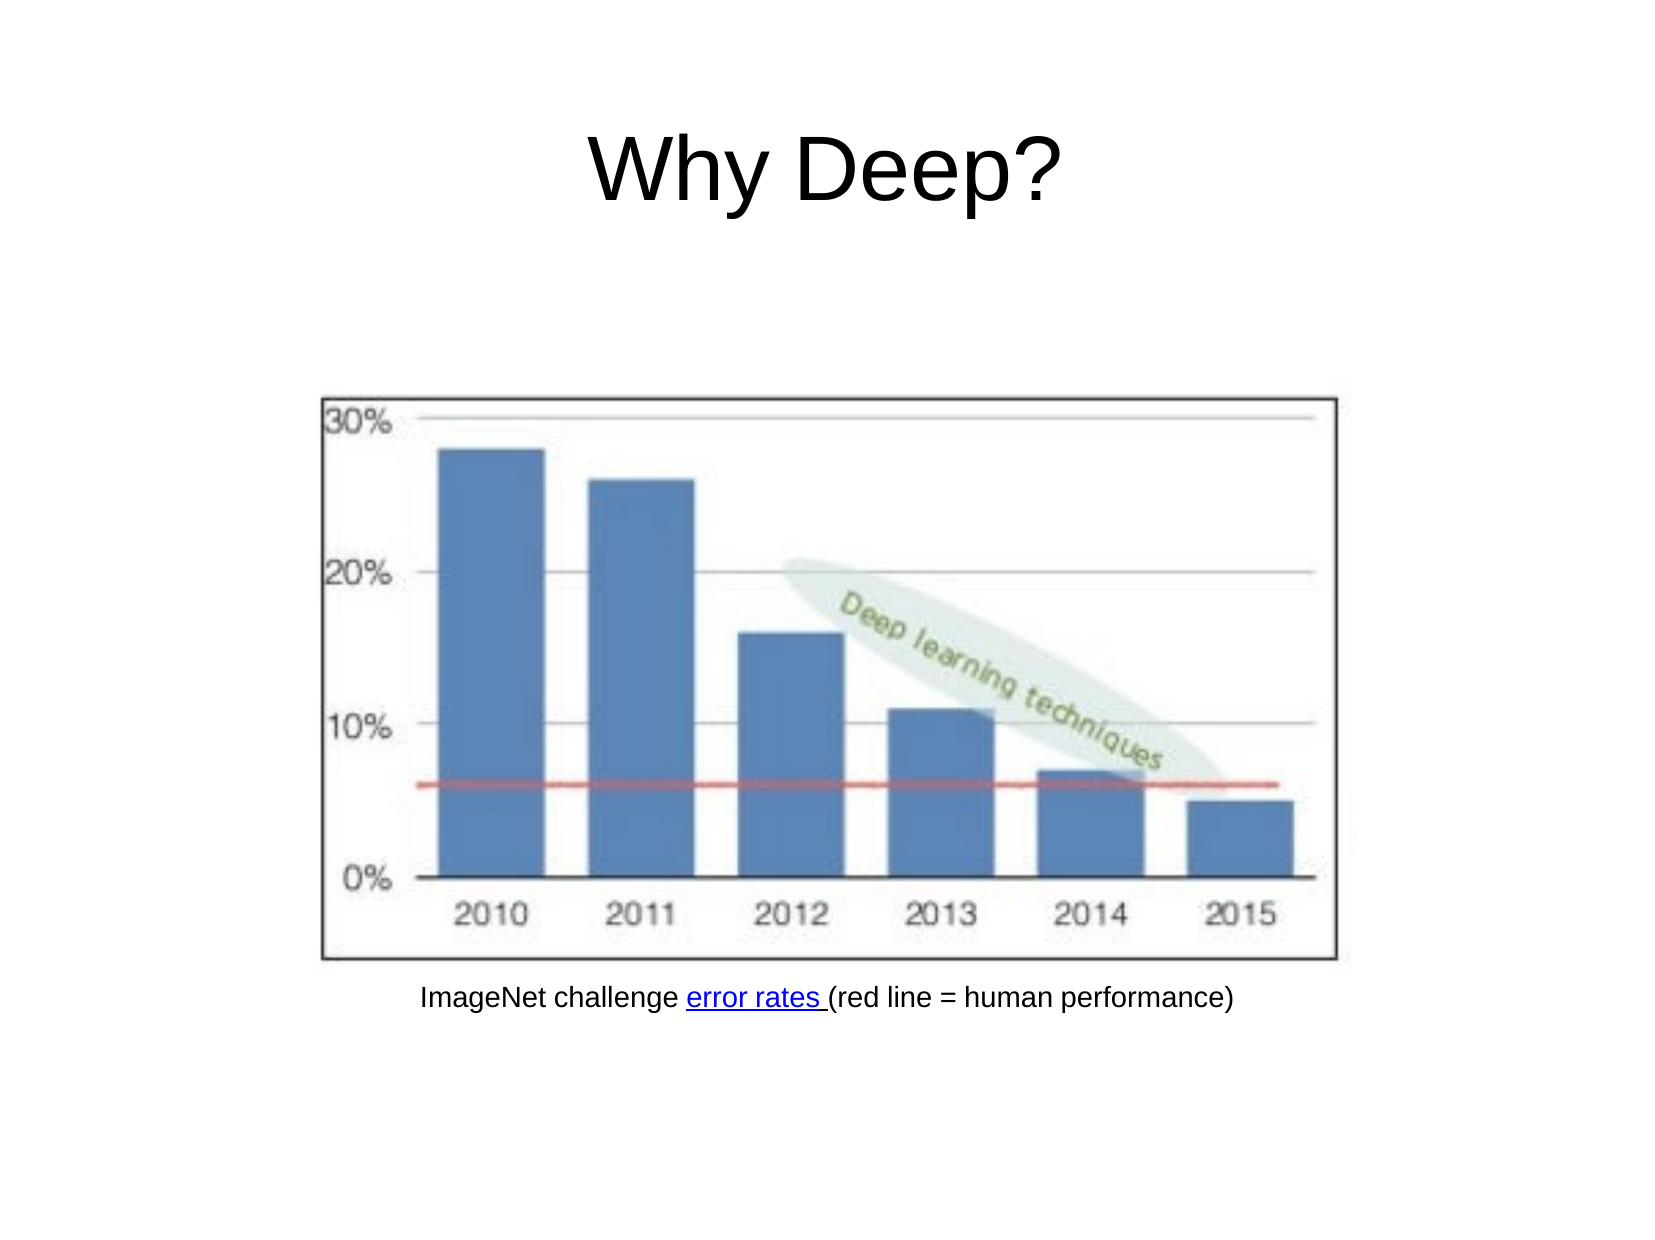

# Why Deep?

ImageNet challenge error rates (red line = human performance)